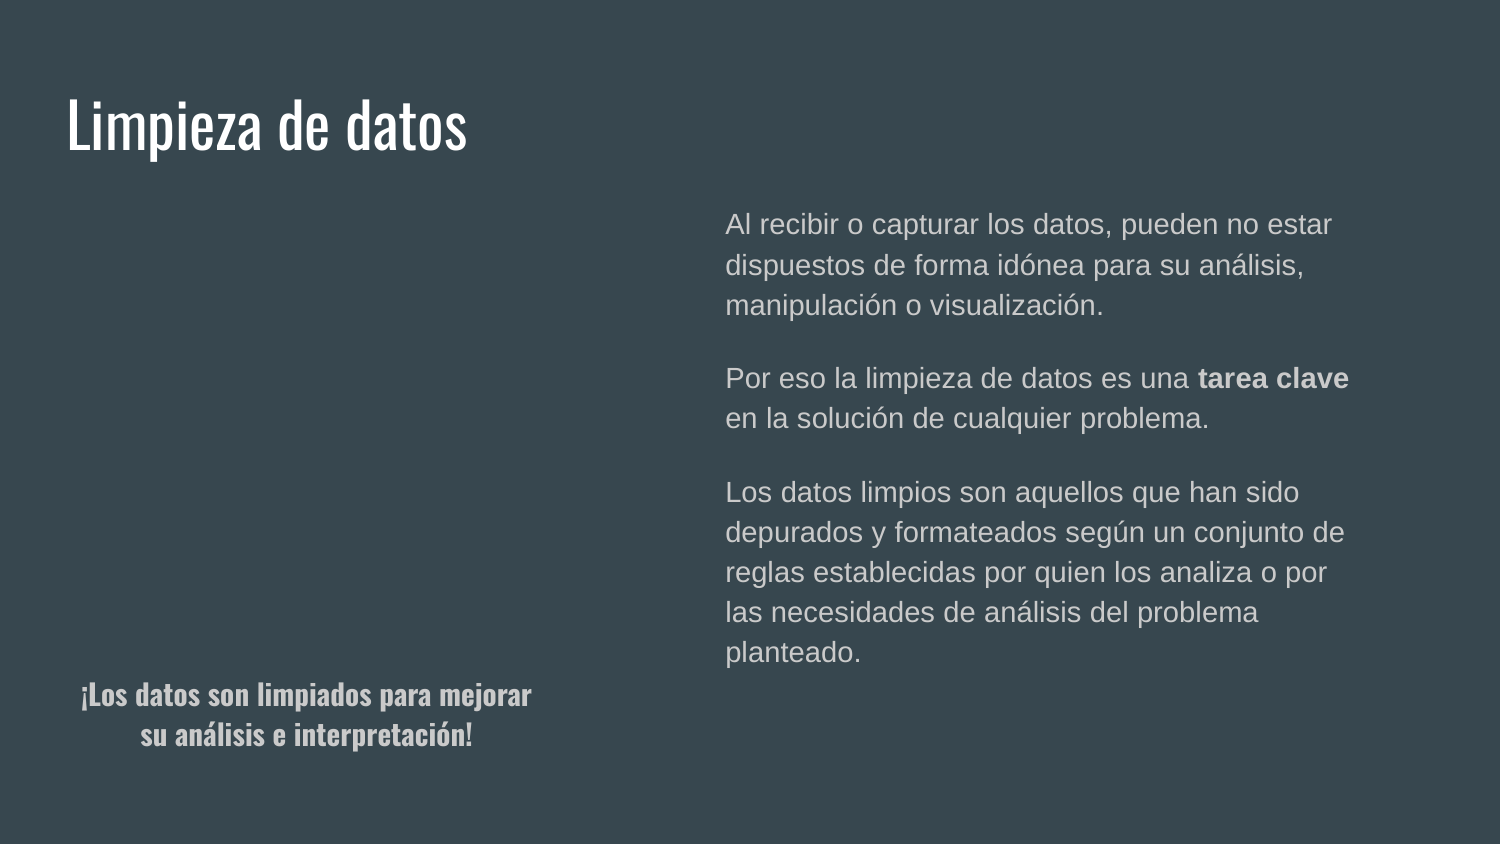

# Limpieza de datos
Al recibir o capturar los datos, pueden no estar dispuestos de forma idónea para su análisis, manipulación o visualización.
Por eso la limpieza de datos es una tarea clave en la solución de cualquier problema.
Los datos limpios son aquellos que han sido depurados y formateados según un conjunto de reglas establecidas por quien los analiza o por las necesidades de análisis del problema planteado.
¡Los datos son limpiados para mejorar su análisis e interpretación!